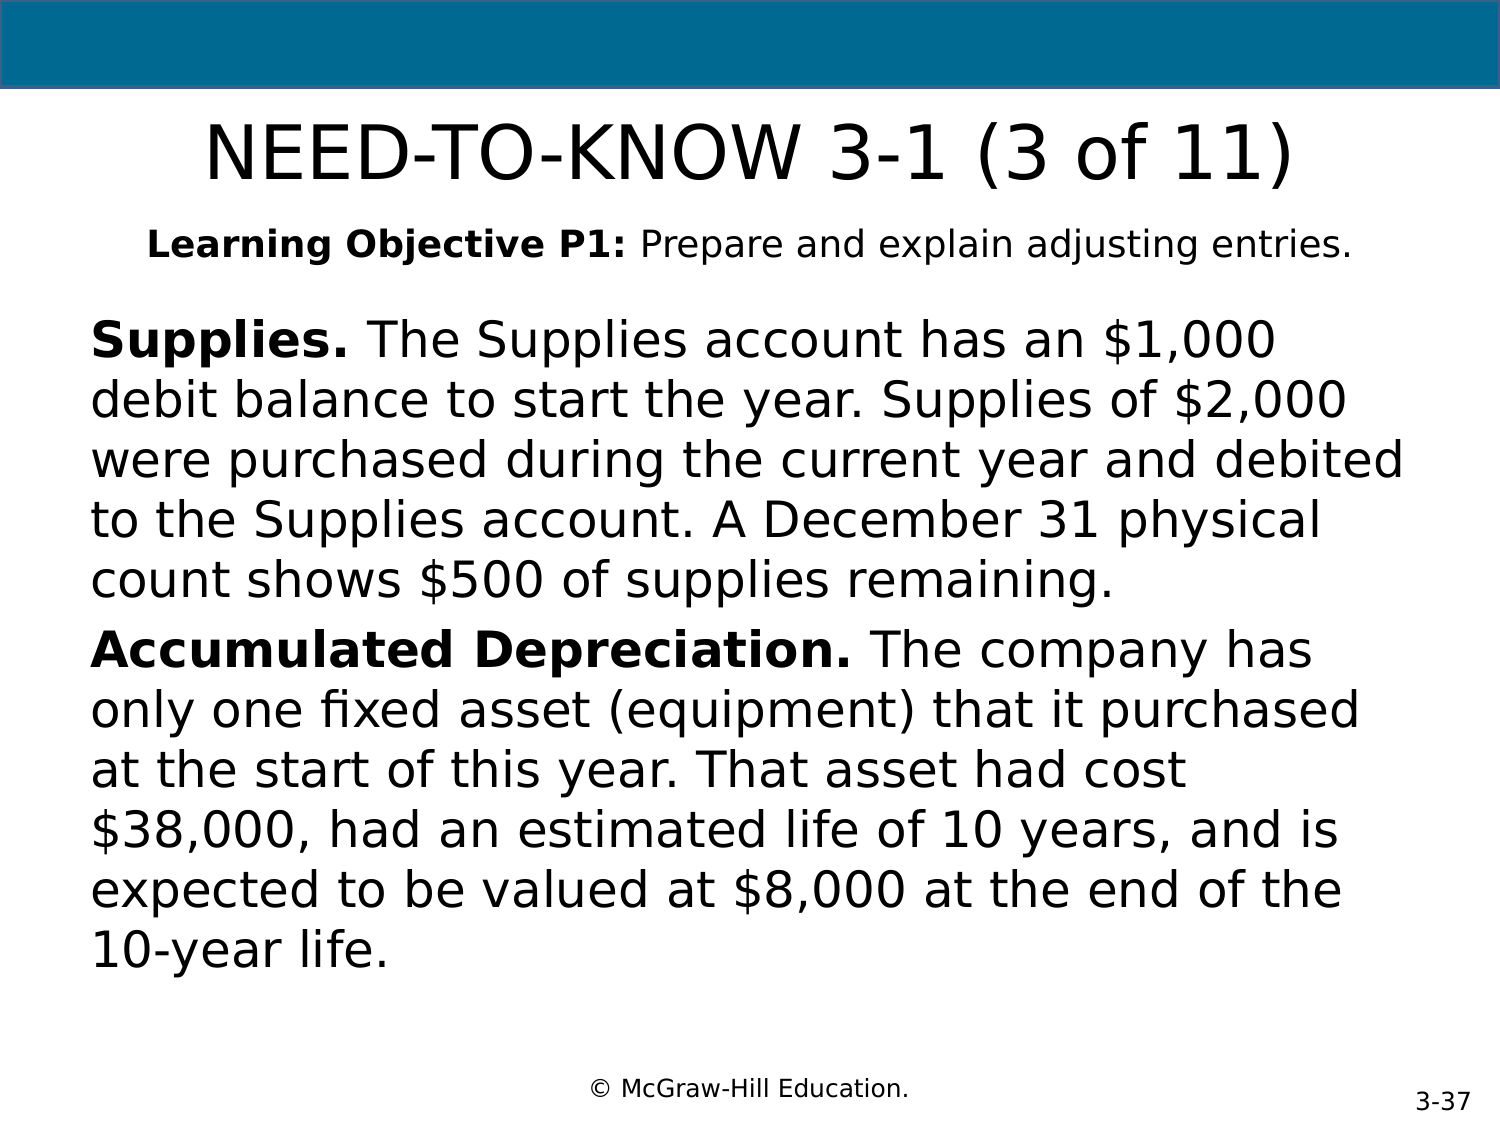

# NEED-TO-KNOW 3-1 (3 of 11)
Learning Objective P1: Prepare and explain adjusting entries.
Supplies. The Supplies account has an $1,000 debit balance to start the year. Supplies of $2,000 were purchased during the current year and debited to the Supplies account. A December 31 physical count shows $500 of supplies remaining.
Accumulated Depreciation. The company has only one fixed asset (equipment) that it purchased at the start of this year. That asset had cost $38,000, had an estimated life of 10 years, and is expected to be valued at $8,000 at the end of the 10-year life.